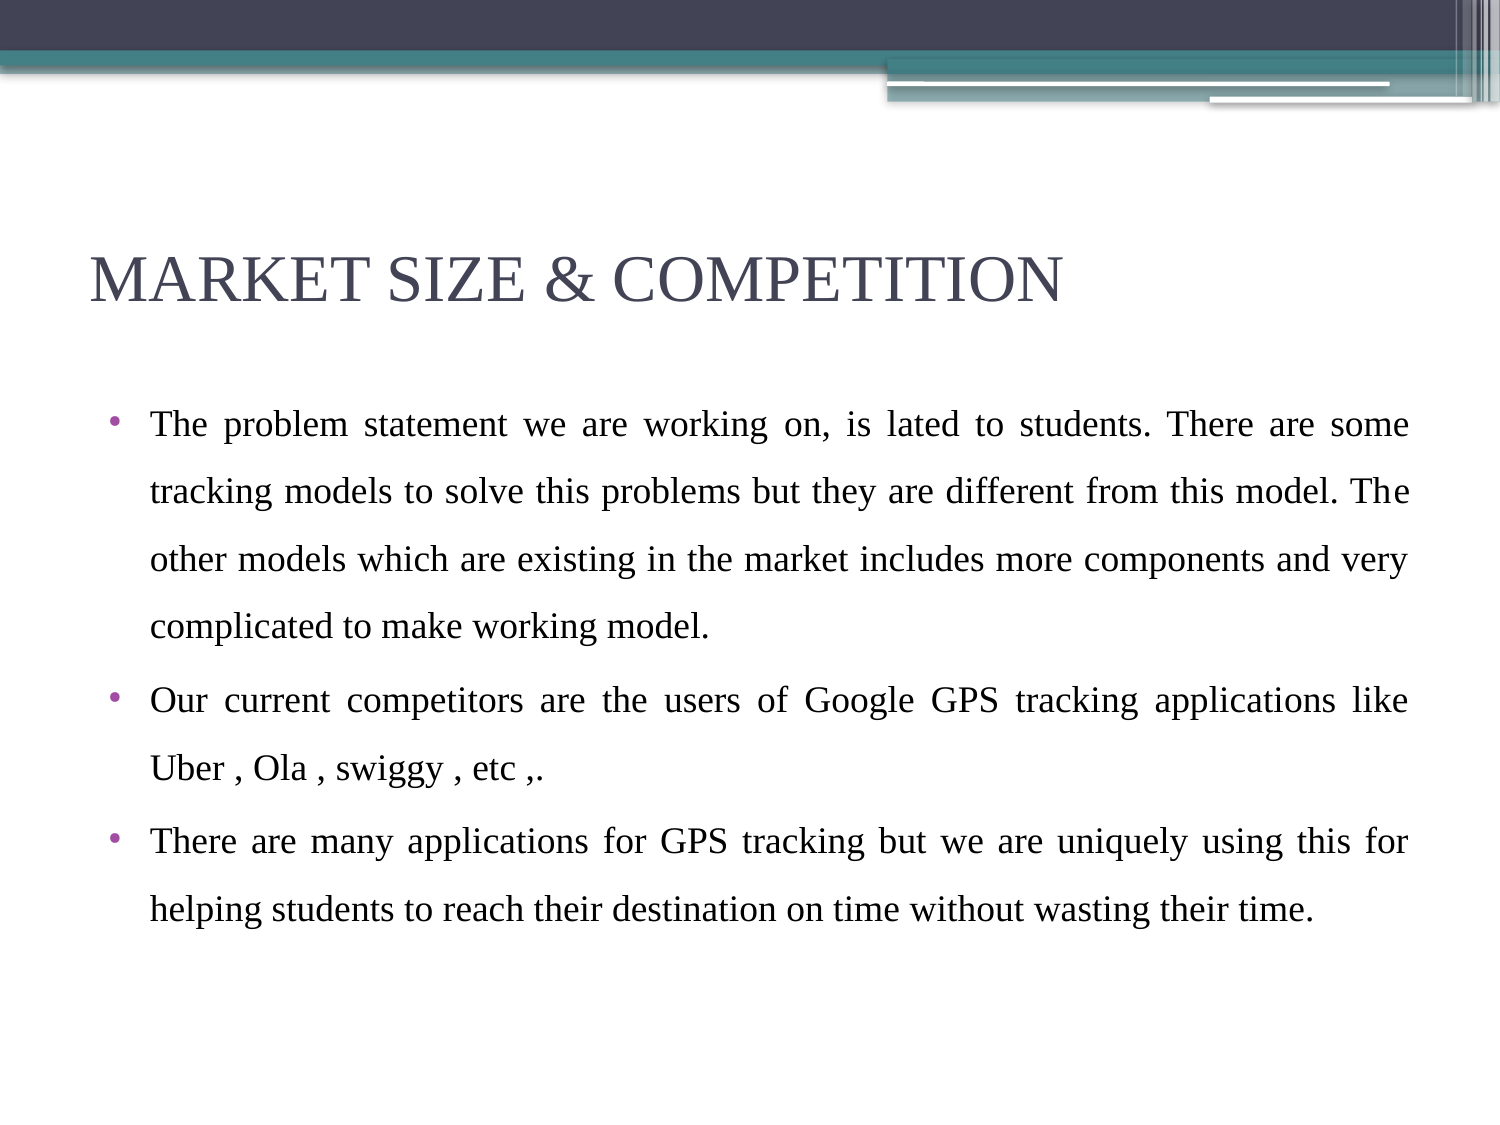

# MARKET SIZE & COMPETITION
The problem statement we are working on, is lated to students. There are some tracking models to solve this problems but they are different from this model. The other models which are existing in the market includes more components and very complicated to make working model.
Our current competitors are the users of Google GPS tracking applications like Uber , Ola , swiggy , etc ,.
There are many applications for GPS tracking but we are uniquely using this for helping students to reach their destination on time without wasting their time.